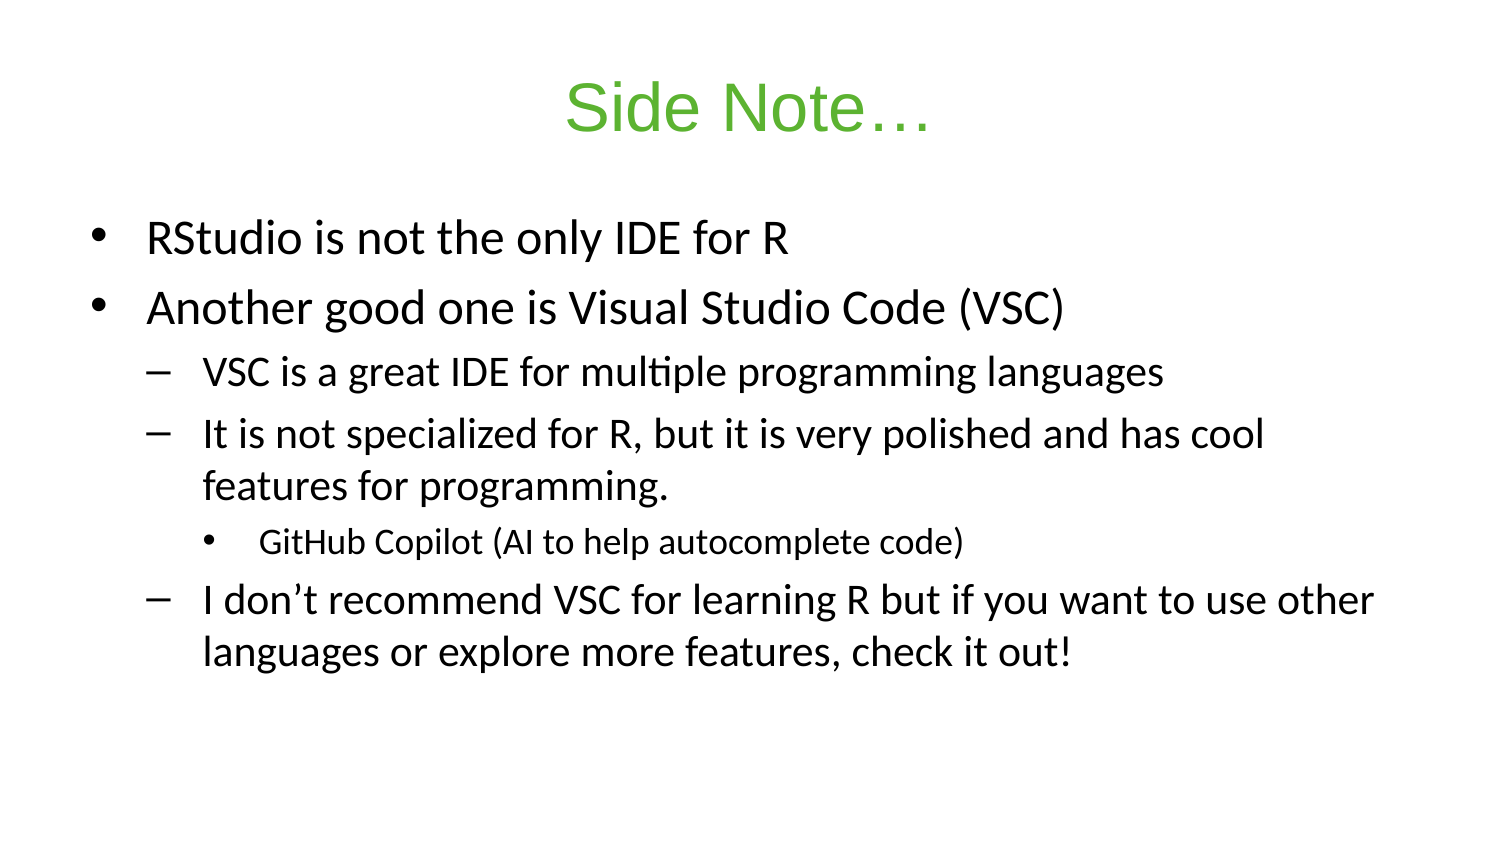

# Side Note…
RStudio is not the only IDE for R
Another good one is Visual Studio Code (VSC)
VSC is a great IDE for multiple programming languages
It is not specialized for R, but it is very polished and has cool features for programming.
GitHub Copilot (AI to help autocomplete code)
I don’t recommend VSC for learning R but if you want to use other languages or explore more features, check it out!